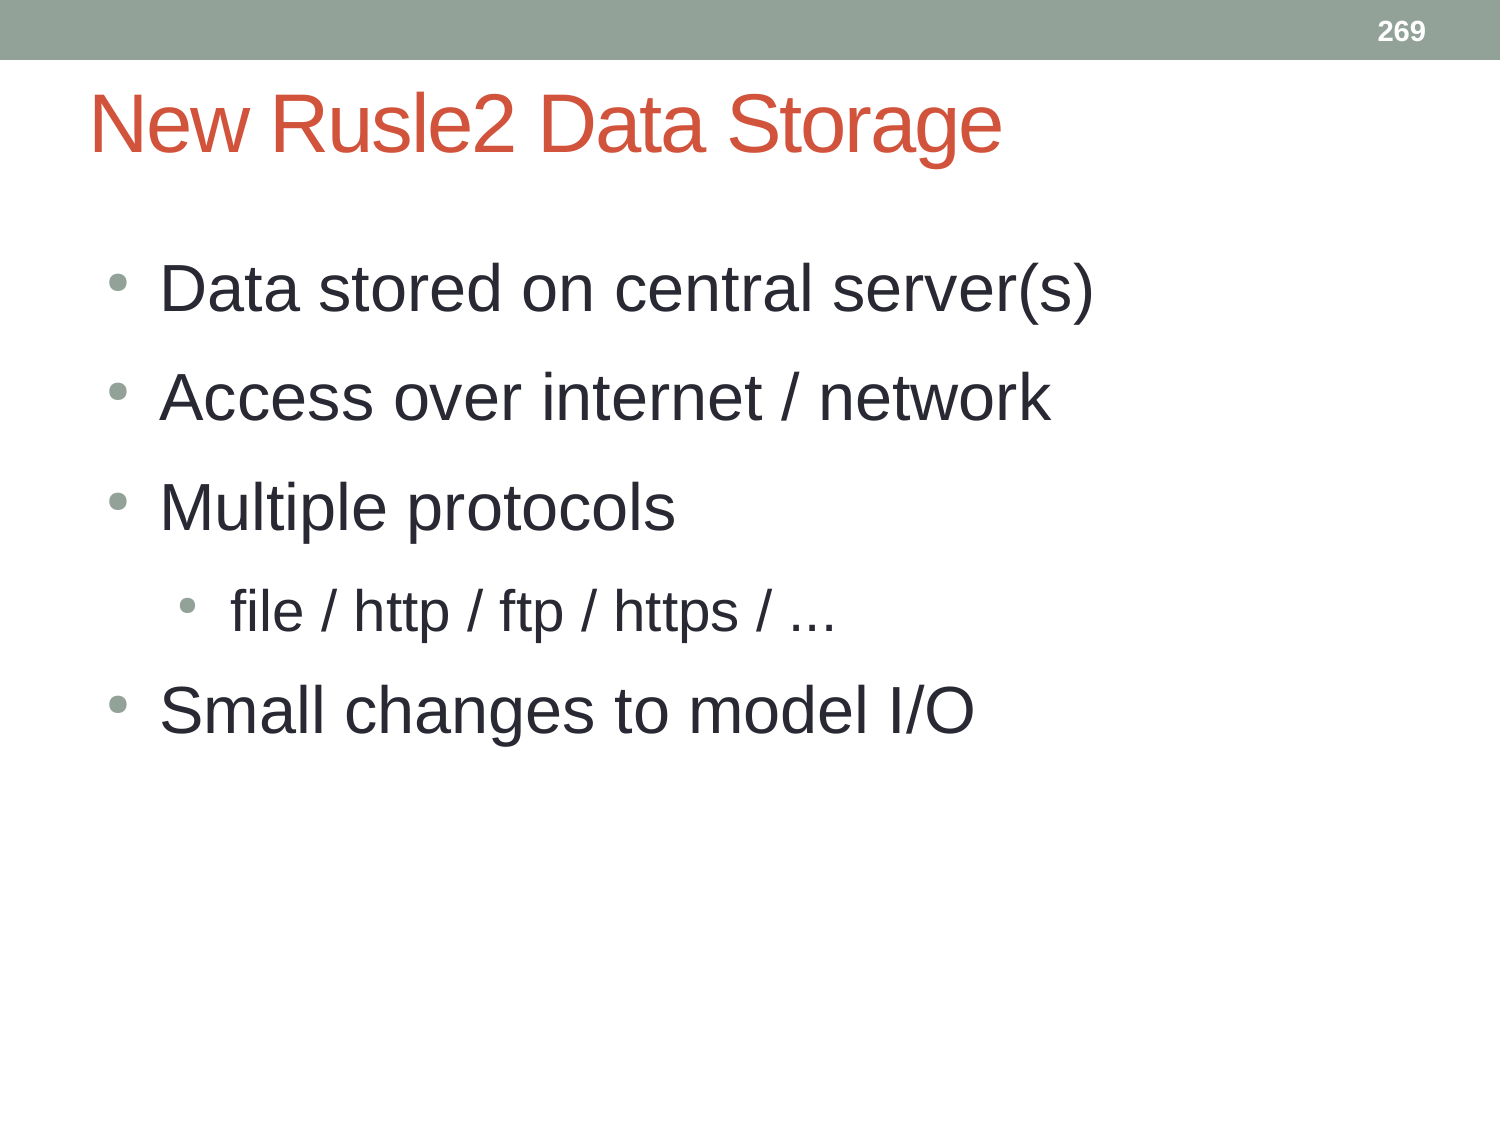

269
# New Rusle2 Data Storage
Data stored on central server(s)
Access over internet / network
Multiple protocols
file / http / ftp / https / ...
Small changes to model I/O